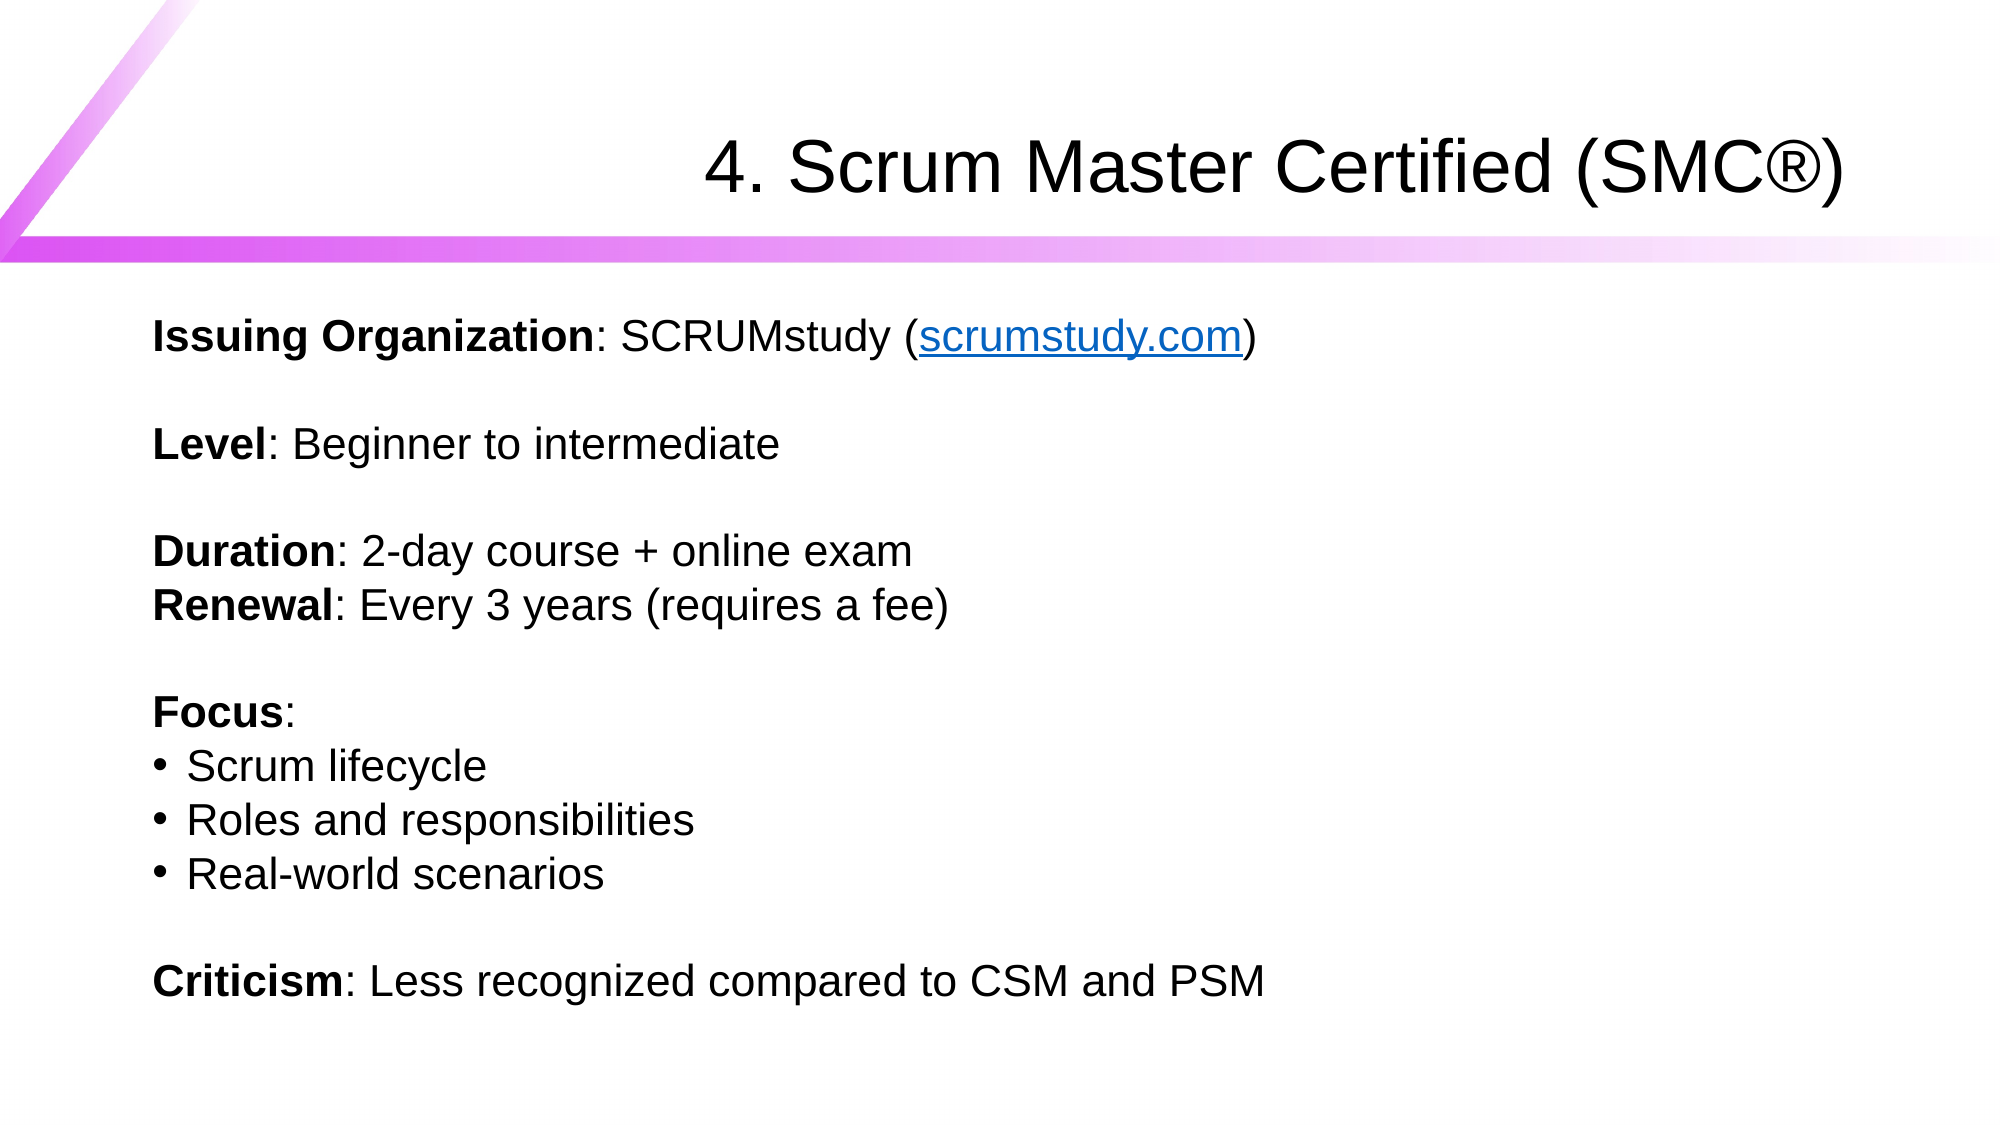

# 4. Scrum Master Certified (SMC®)
Issuing Organization: SCRUMstudy (scrumstudy.com)

Level: Beginner to intermediate

Duration: 2-day course + online exam
Renewal: Every 3 years (requires a fee)

Focus:
Scrum lifecycle
Roles and responsibilities
Real-world scenarios

Criticism: Less recognized compared to CSM and PSM